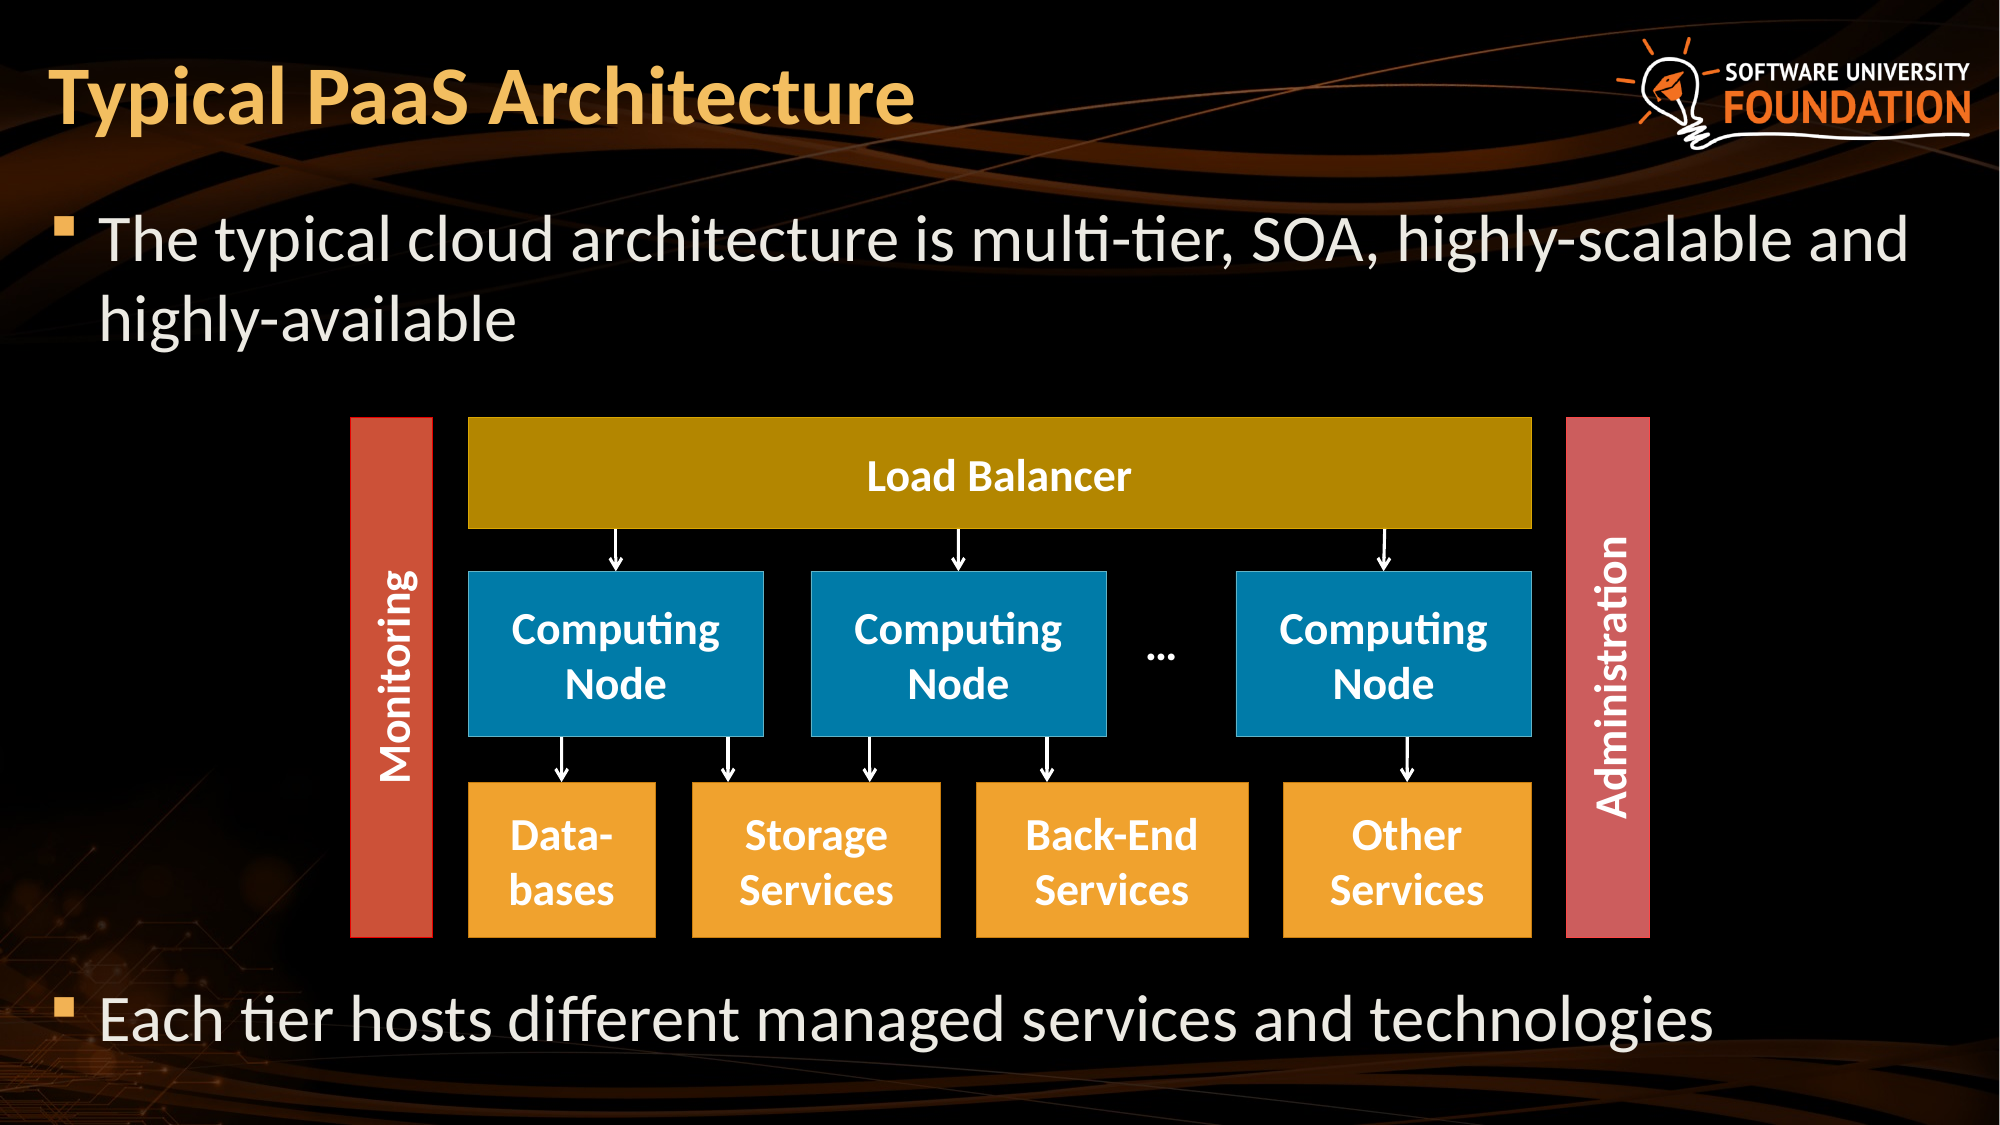

# Typical PaaS Architecture
The typical cloud architecture is multi-tier, SOA, highly-scalable and highly-available

Each tier hosts different managed services and technologies
Monitoring
Load Balancer
Administration
Computing Node
Computing Node
Computing Node
…
Data-bases
Storage Services
Back-End Services
Other Services